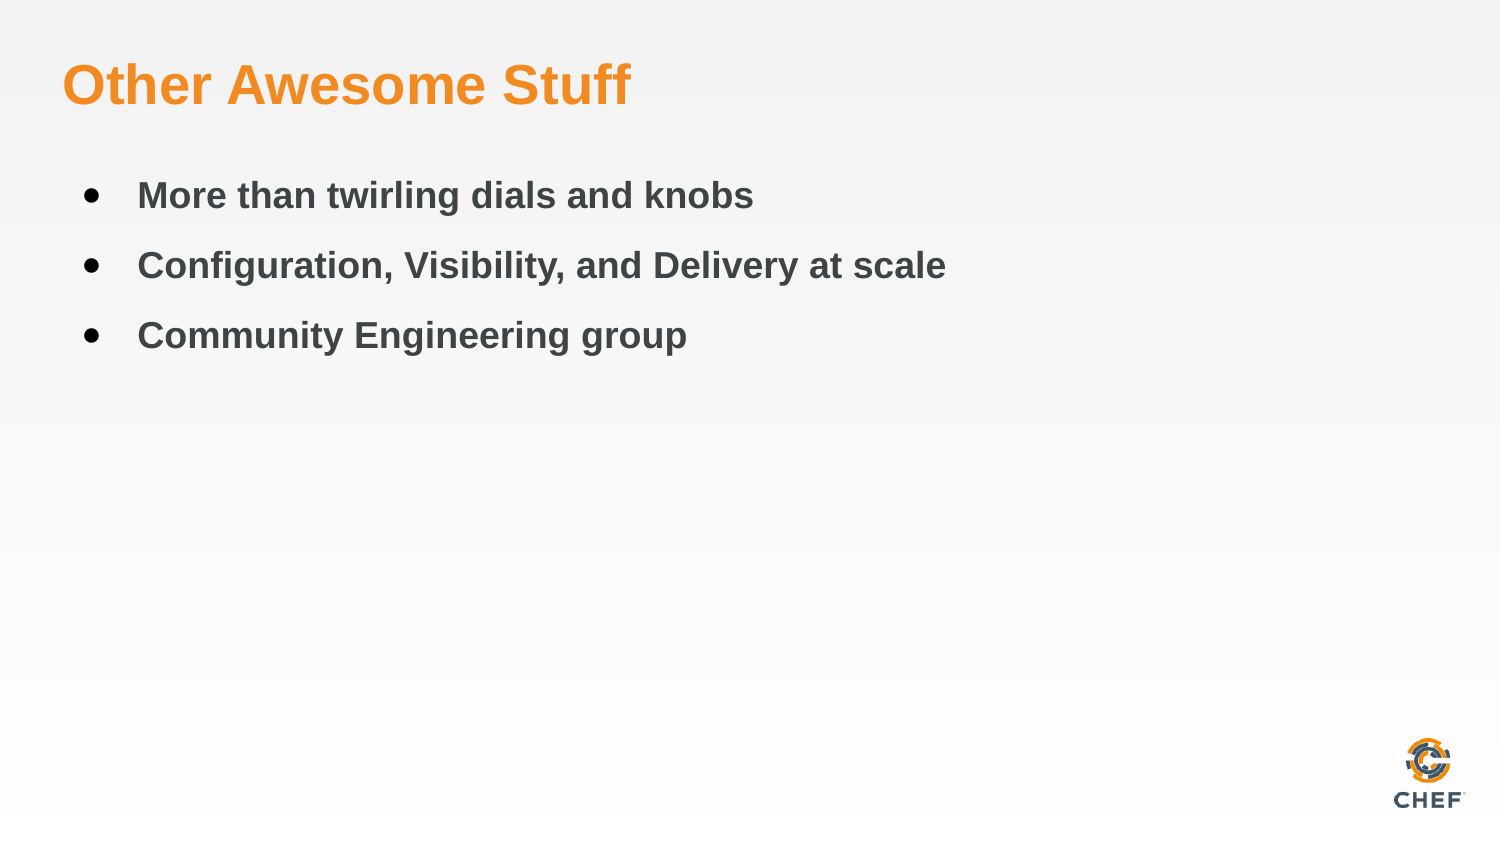

# Other Awesome Stuff
More than twirling dials and knobs
Configuration, Visibility, and Delivery at scale
Community Engineering group